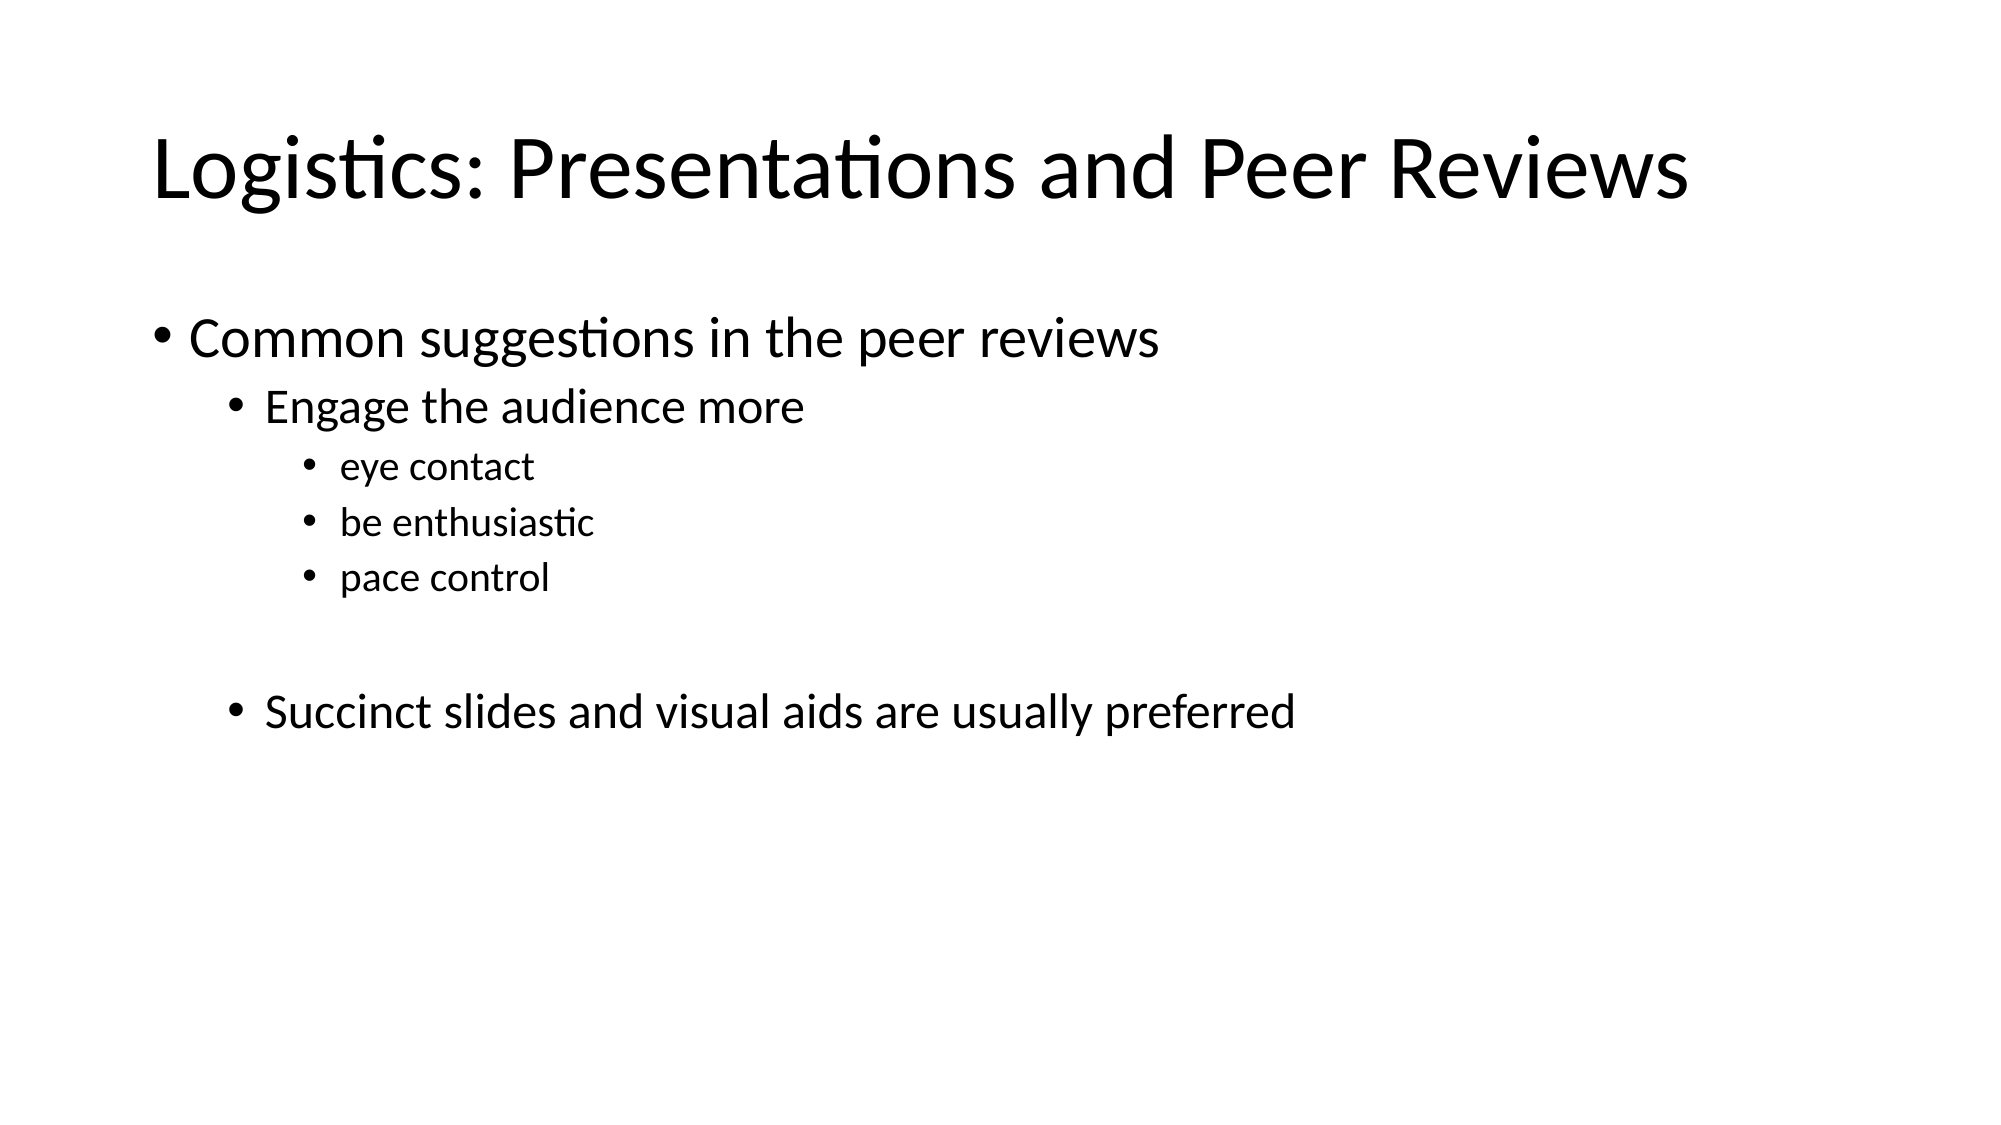

# Logistics: Presentations and Peer Reviews
Common suggestions in the peer reviews
Engage the audience more
eye contact
be enthusiastic
pace control

Succinct slides and visual aids are usually preferred